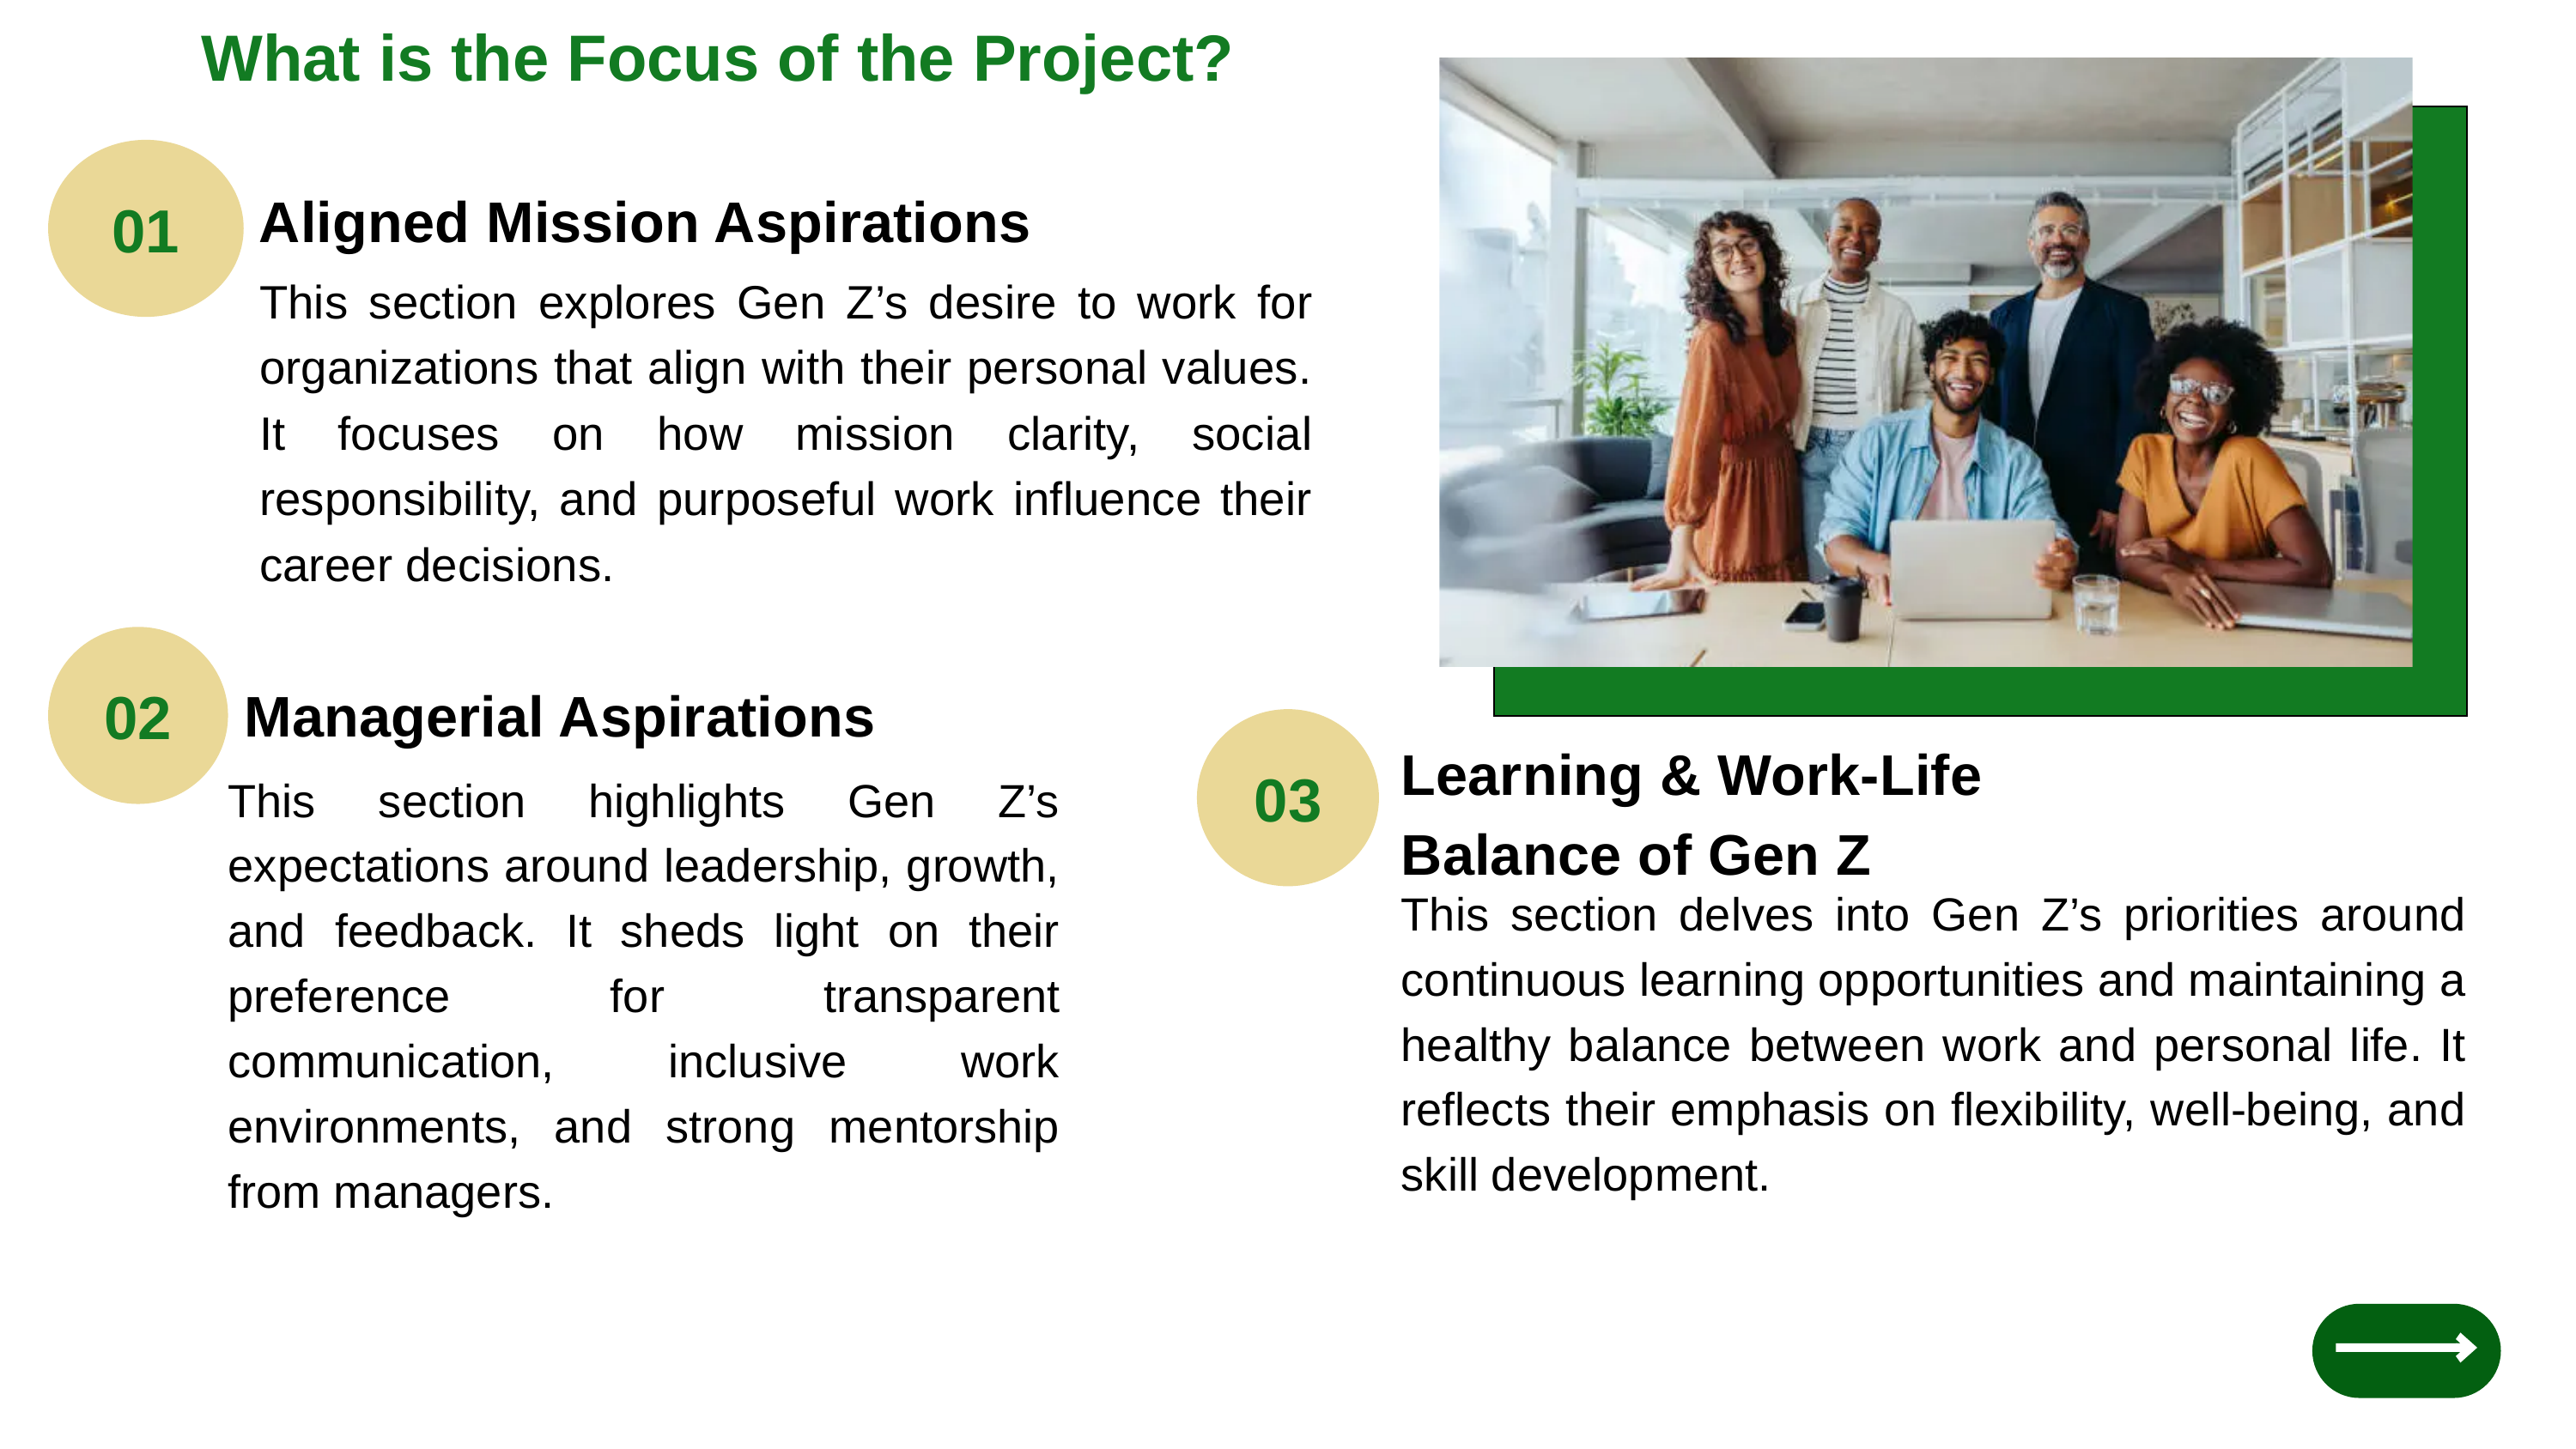

What is the Focus of the Project?

01
Aligned Mission Aspirations
This section explores Gen Z’s desire to work for organizations that align with their personal values. It focuses on how mission clarity, social responsibility, and purposeful work influence their career decisions.

02
Managerial Aspirations
This section highlights Gen Z’s expectations around leadership, growth, and feedback. It sheds light on their preference for transparent communication, inclusive work environments, and strong mentorship from managers.

03
Learning & Work-Life
Balance of Gen Z
This section delves into Gen Z’s priorities around continuous learning opportunities and maintaining a healthy balance between work and personal life. It reflects their emphasis on flexibility, well-being, and skill development.